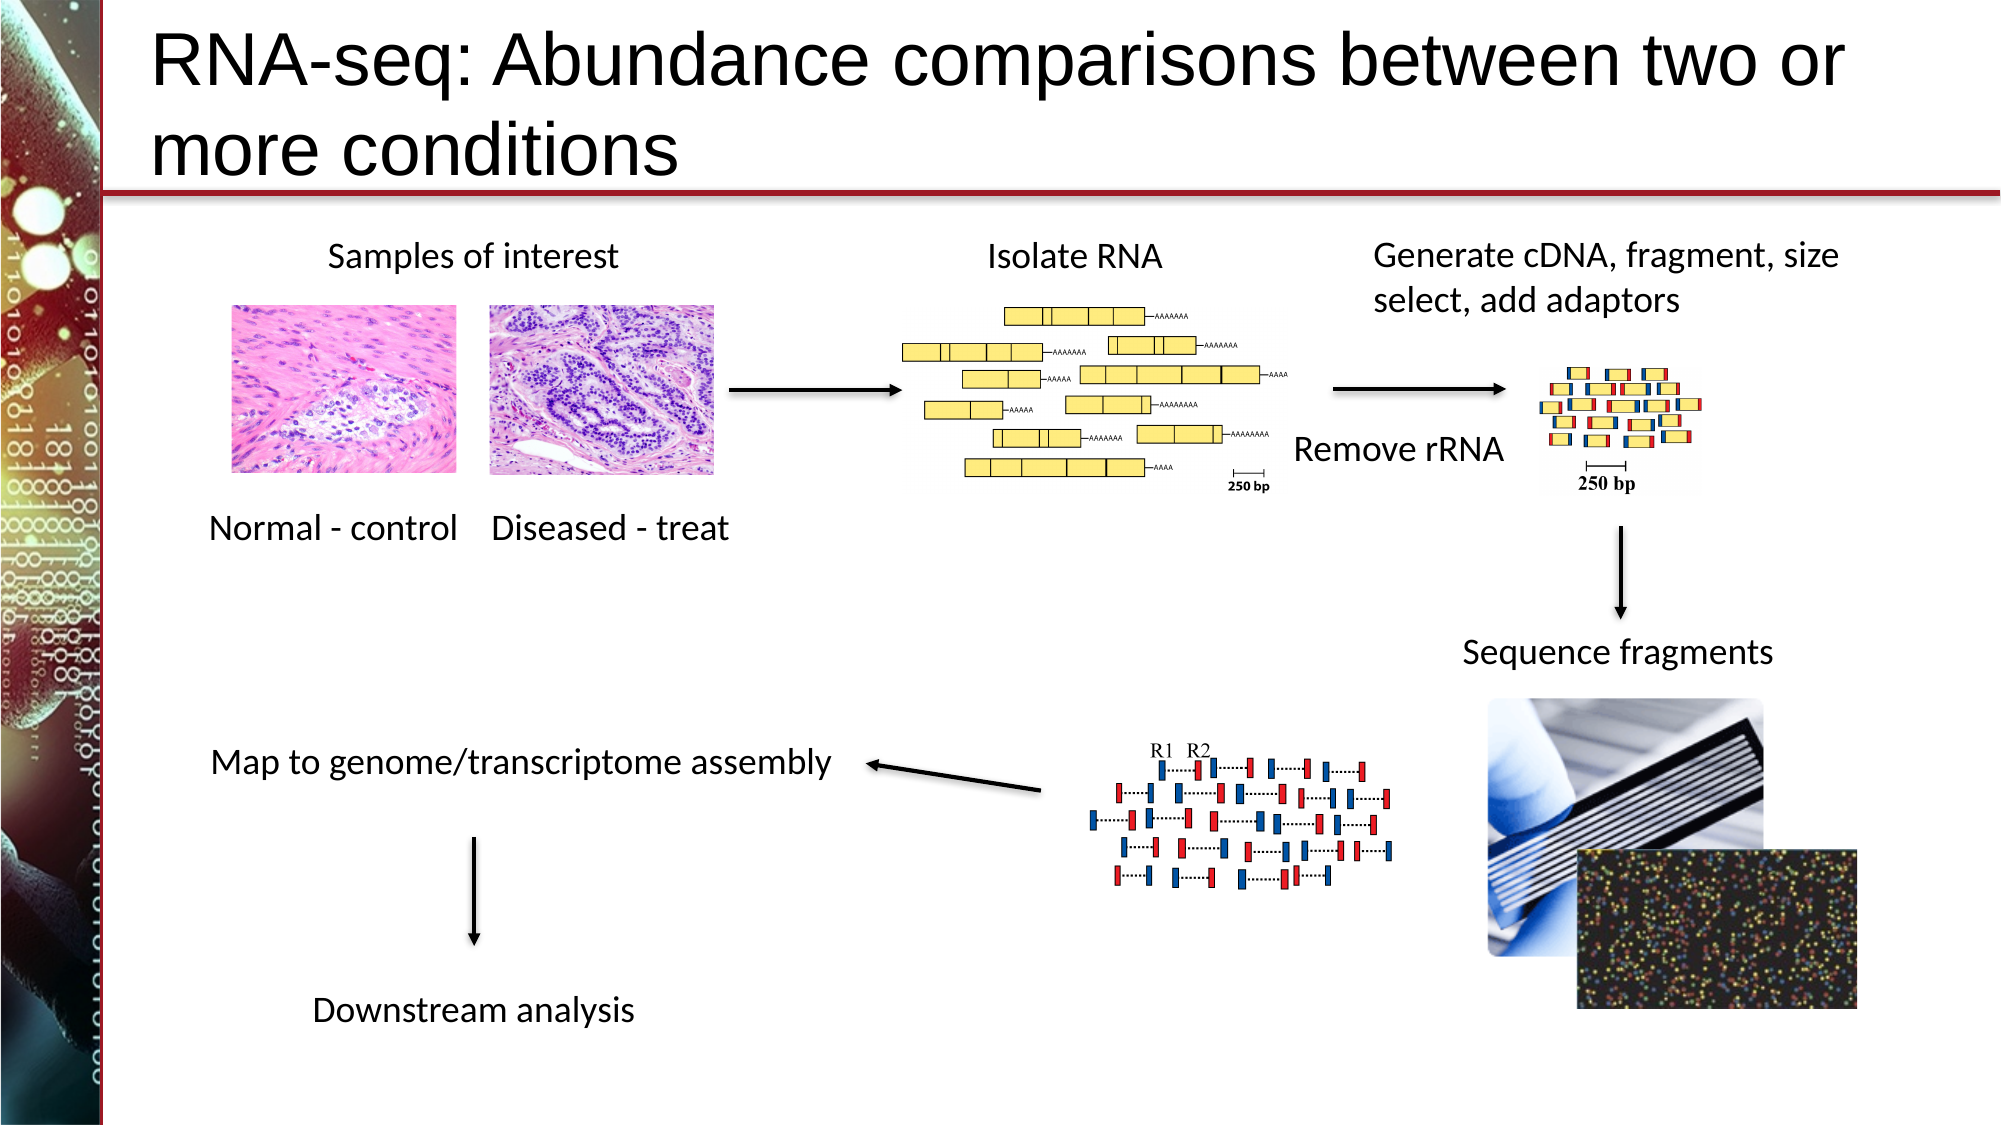

# RNA-seq: Abundance comparisons between two or more conditions
Generate cDNA, fragment, size select, add adaptors
Samples of interest
Isolate RNA

Remove rRNA
Normal - control
Diseased - treat
Sequence fragments

Map to genome/transcriptome assembly

Downstream analysis